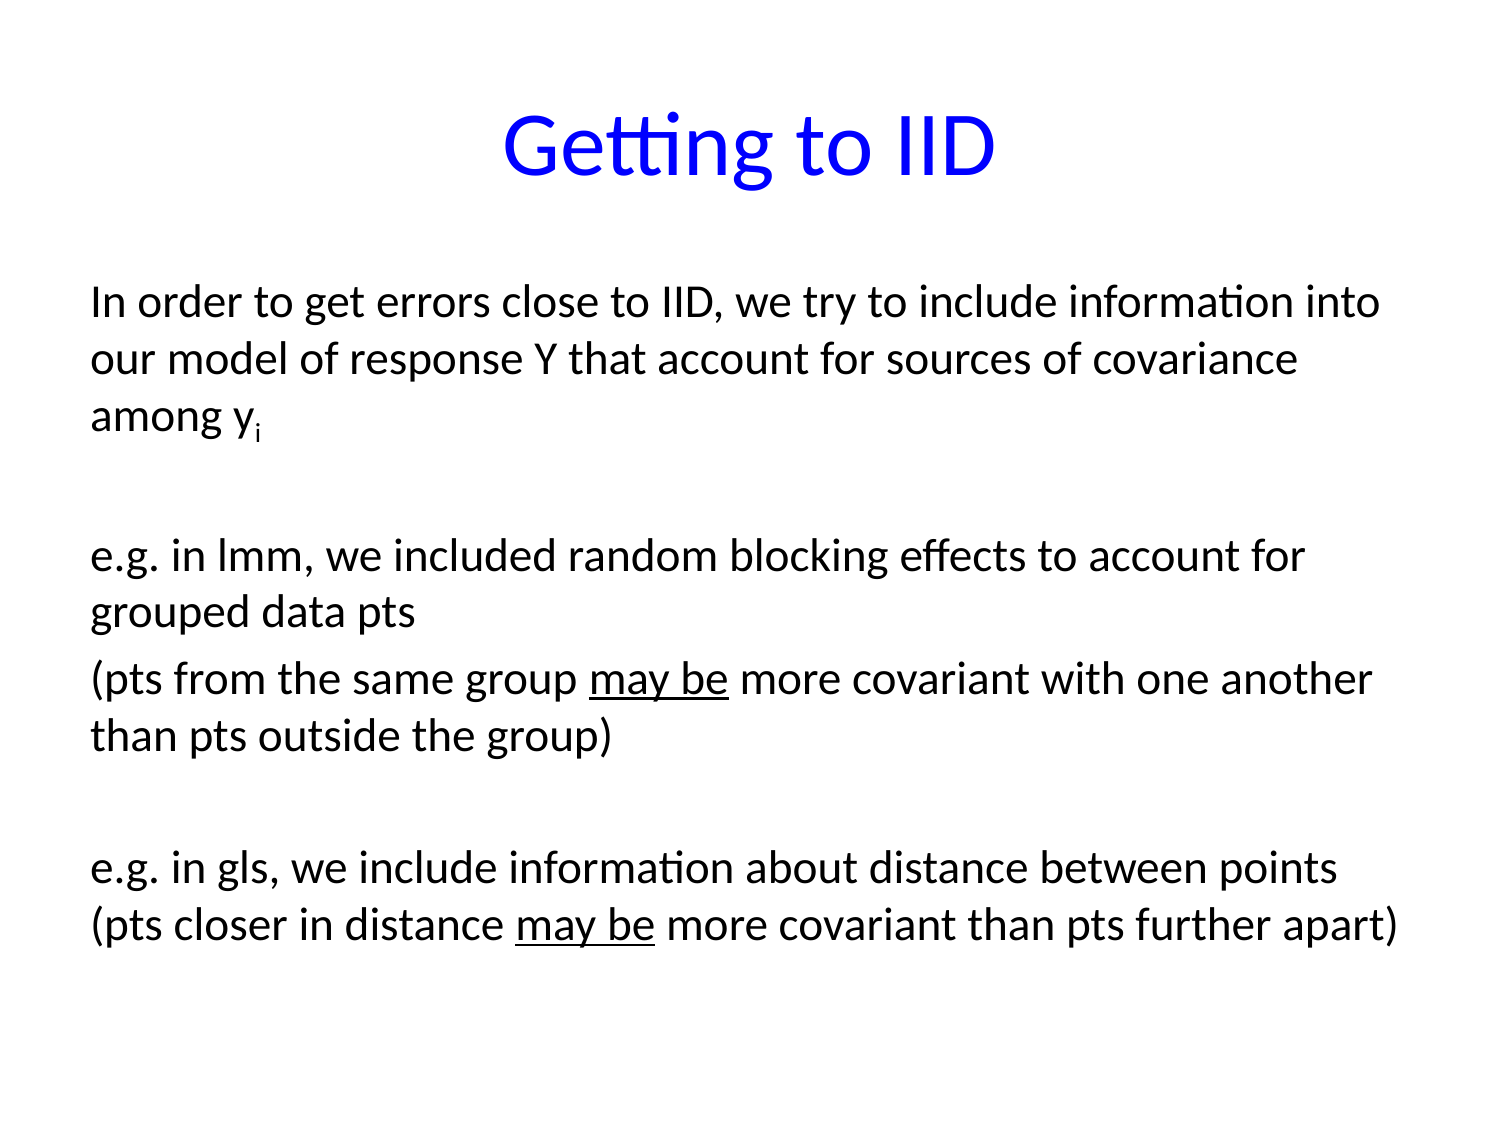

# Getting to IID
In order to get errors close to IID, we try to include information into our model of response Y that account for sources of covariance among yi

e.g. in lmm, we included random blocking effects to account for grouped data pts
(pts from the same group may be more covariant with one another than pts outside the group)

e.g. in gls, we include information about distance between points (pts closer in distance may be more covariant than pts further apart)